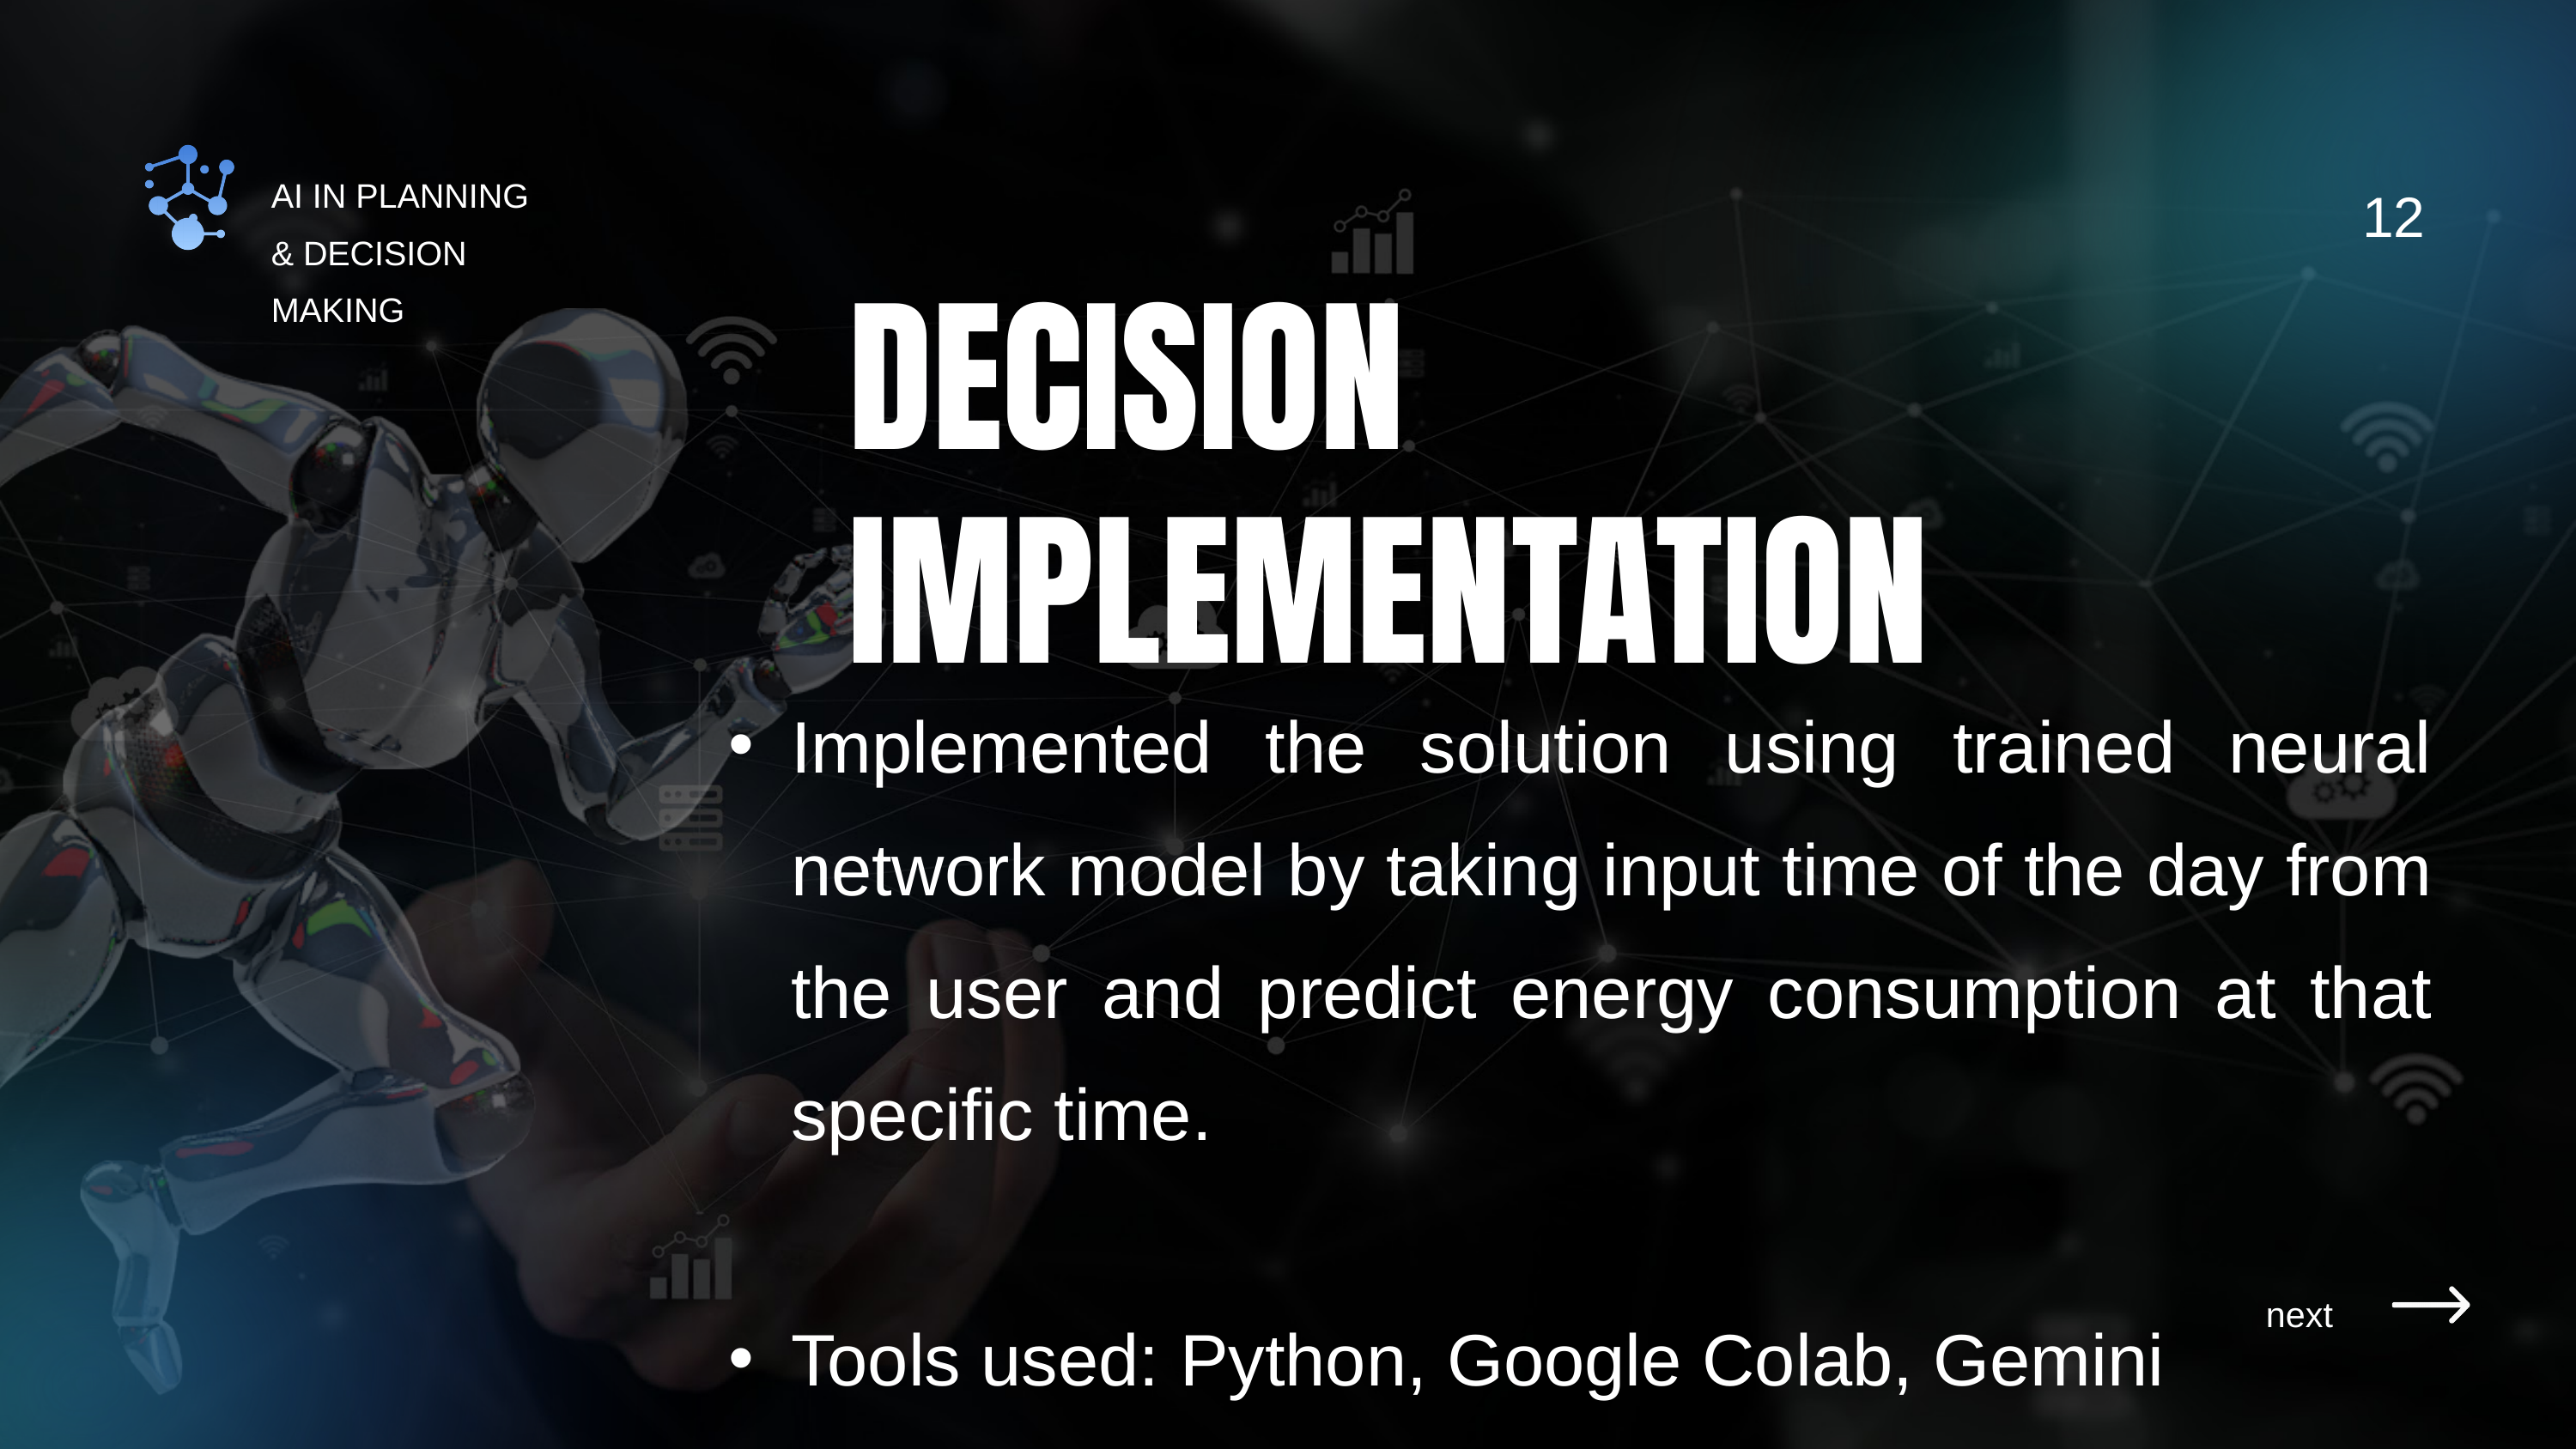

12
AI IN PLANNING & DECISION MAKING

DECISION IMPLEMENTATION

Implemented the solution using trained neural network model by taking input time of the day from the user and predict energy consumption at that specific time.

Tools used: Python, Google Colab, Gemini

next